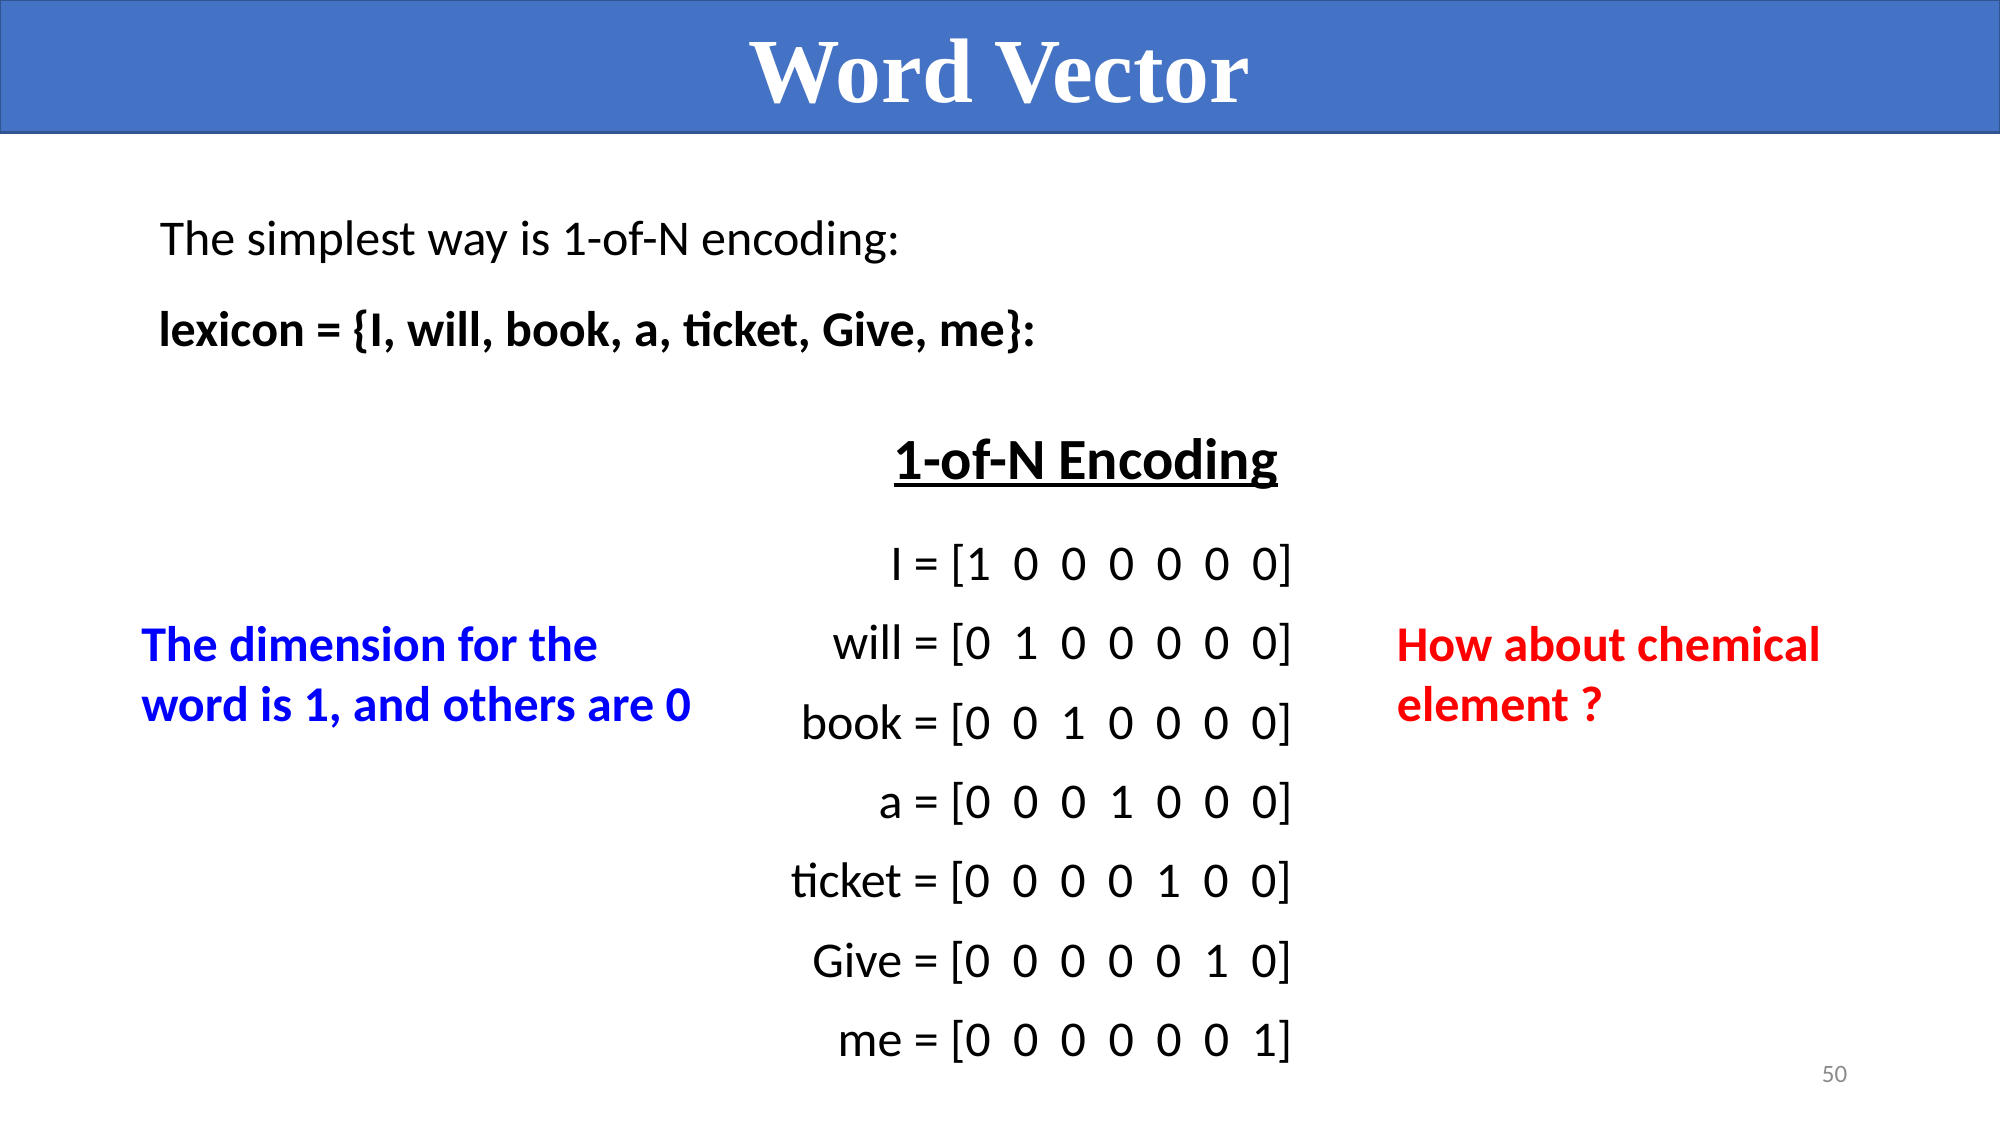

Word Vector
The simplest way is 1-of-N encoding:
lexicon = {I, will, book, a, ticket, Give, me}:
1-of-N Encoding
I = [1  0  0  0  0  0  0]
will = [0  1  0  0  0  0  0]
book = [0  0  1  0  0  0  0]
a = [0  0  0  1  0  0  0]
ticket = [0  0  0  0  1  0  0]
Give = [0  0  0  0  0  1  0]
me = [0  0  0  0  0  0  1]
The dimension for the word is 1, and others are 0
How about chemical element ?
50